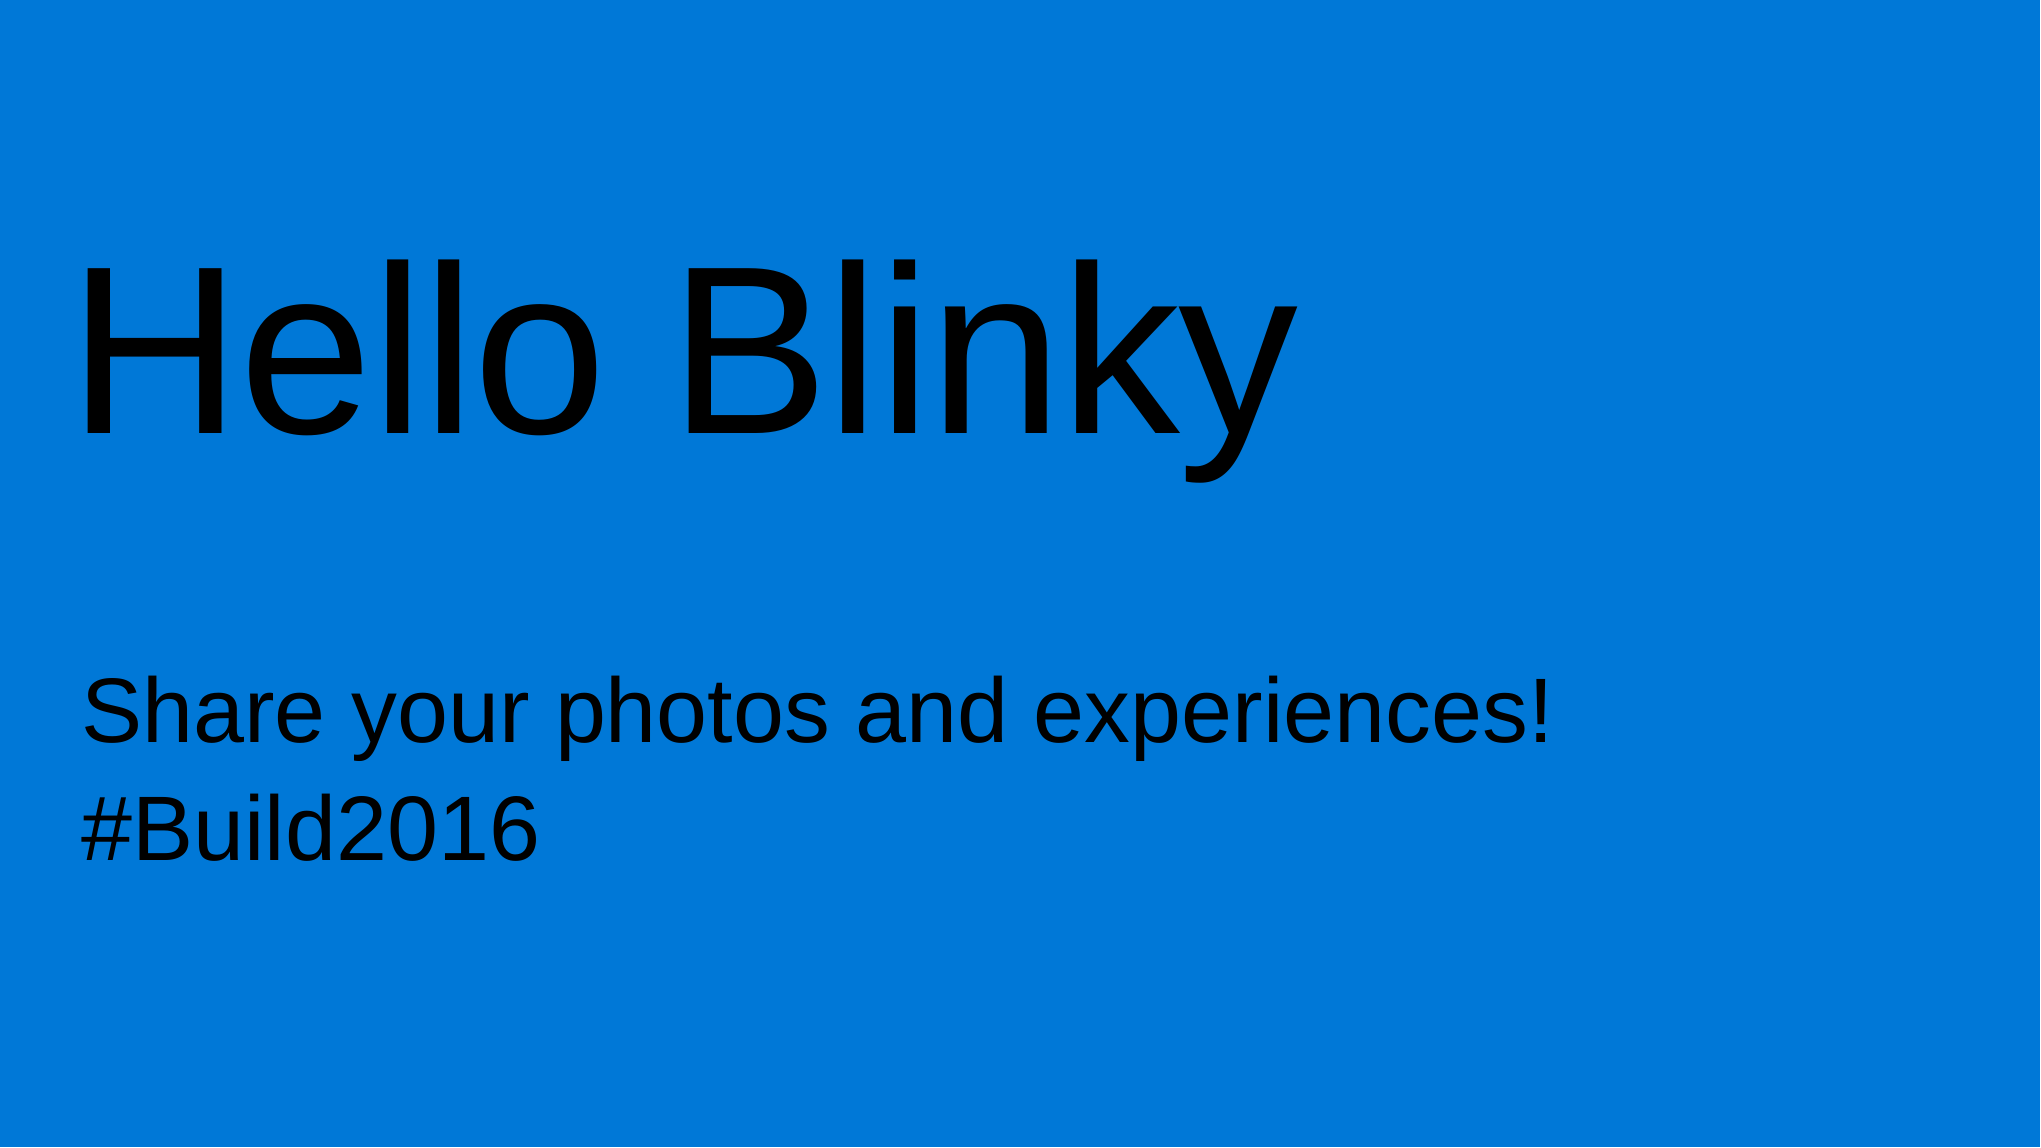

# Hello Blinky
Share your photos and experiences!
#Build2016